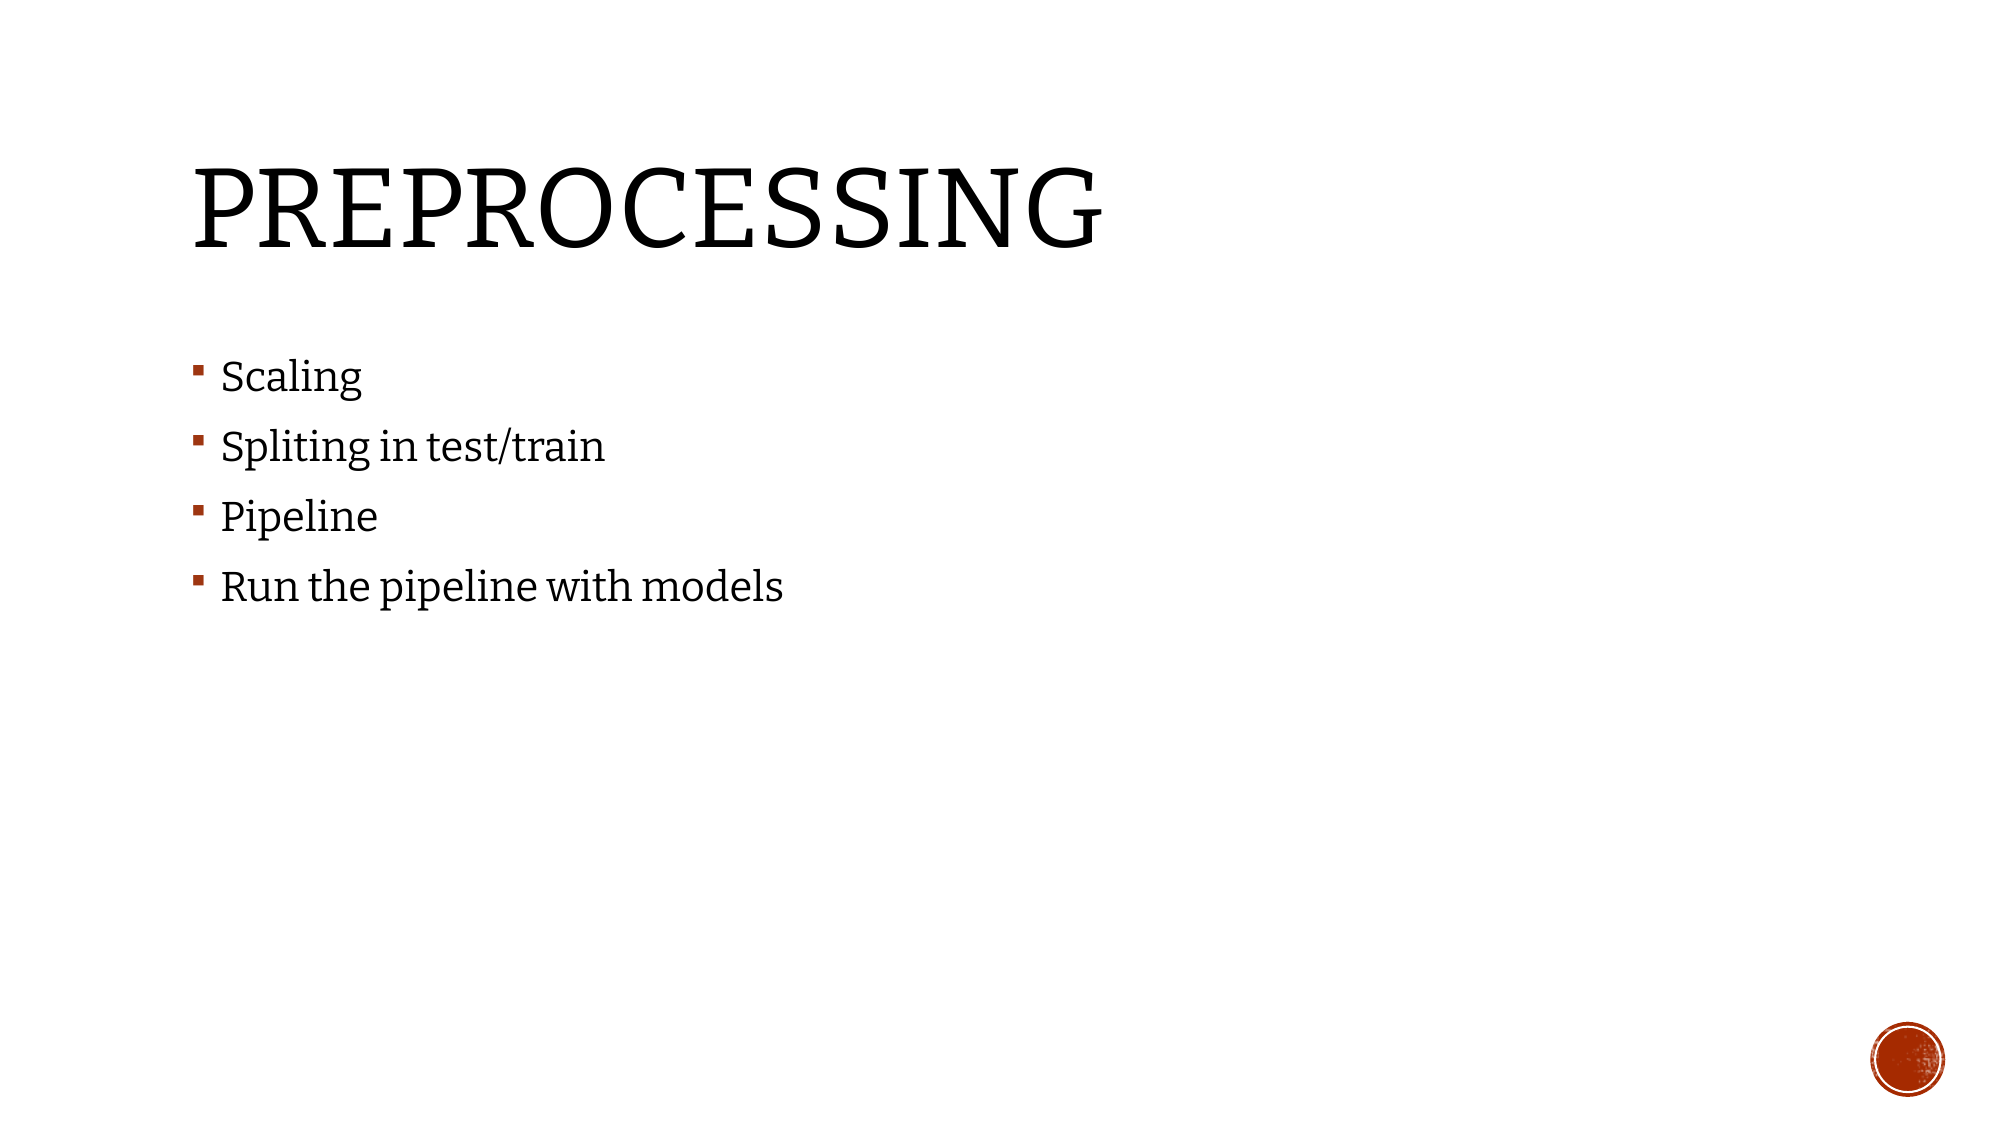

# Preprocessing
Scaling
Spliting in test/train
Pipeline
Run the pipeline with models